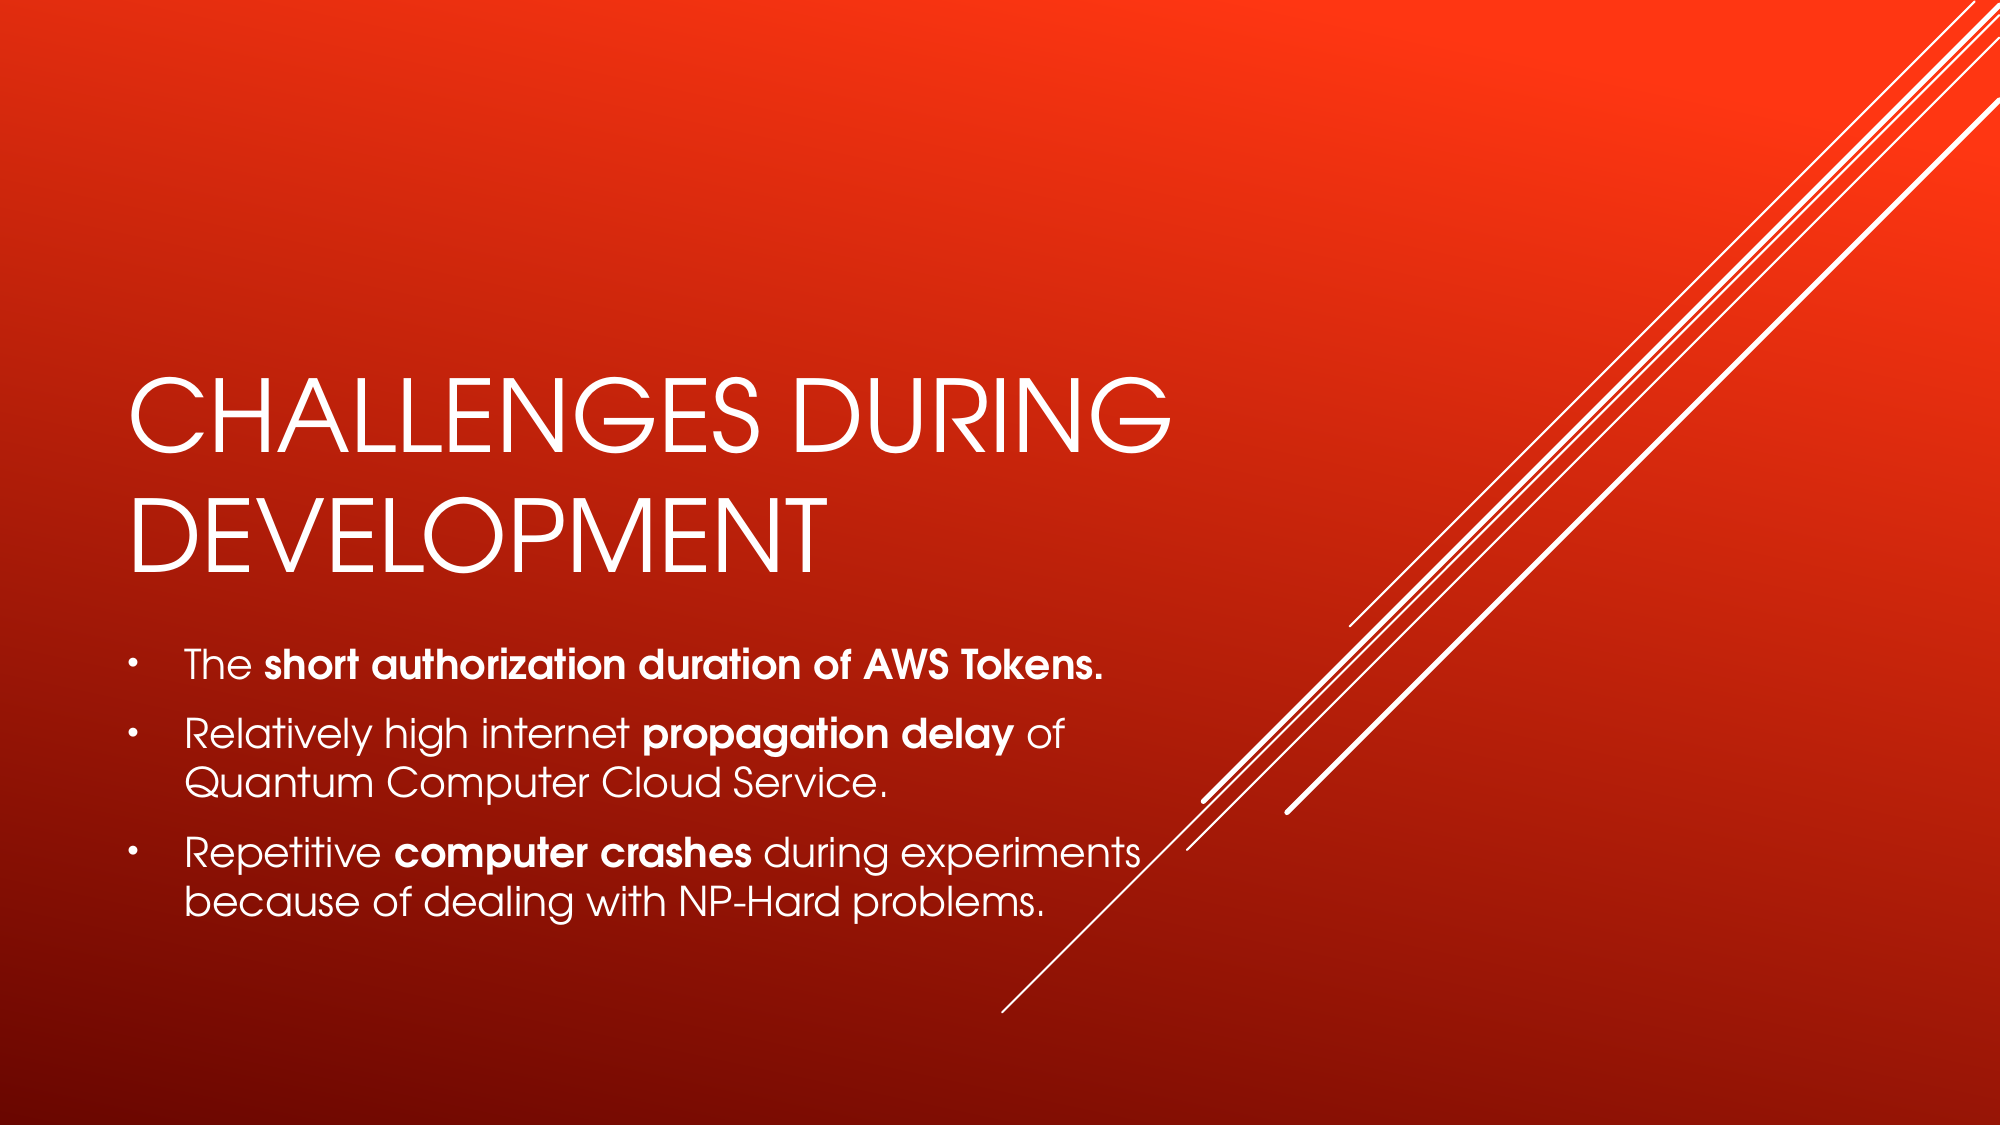

# CHALLENGES DURING DEVELOPMENT
The short authorization duration of AWS Tokens.
Relatively high internet propagation delay of Quantum Computer Cloud Service.
Repetitive computer crashes during experiments because of dealing with NP-Hard problems.